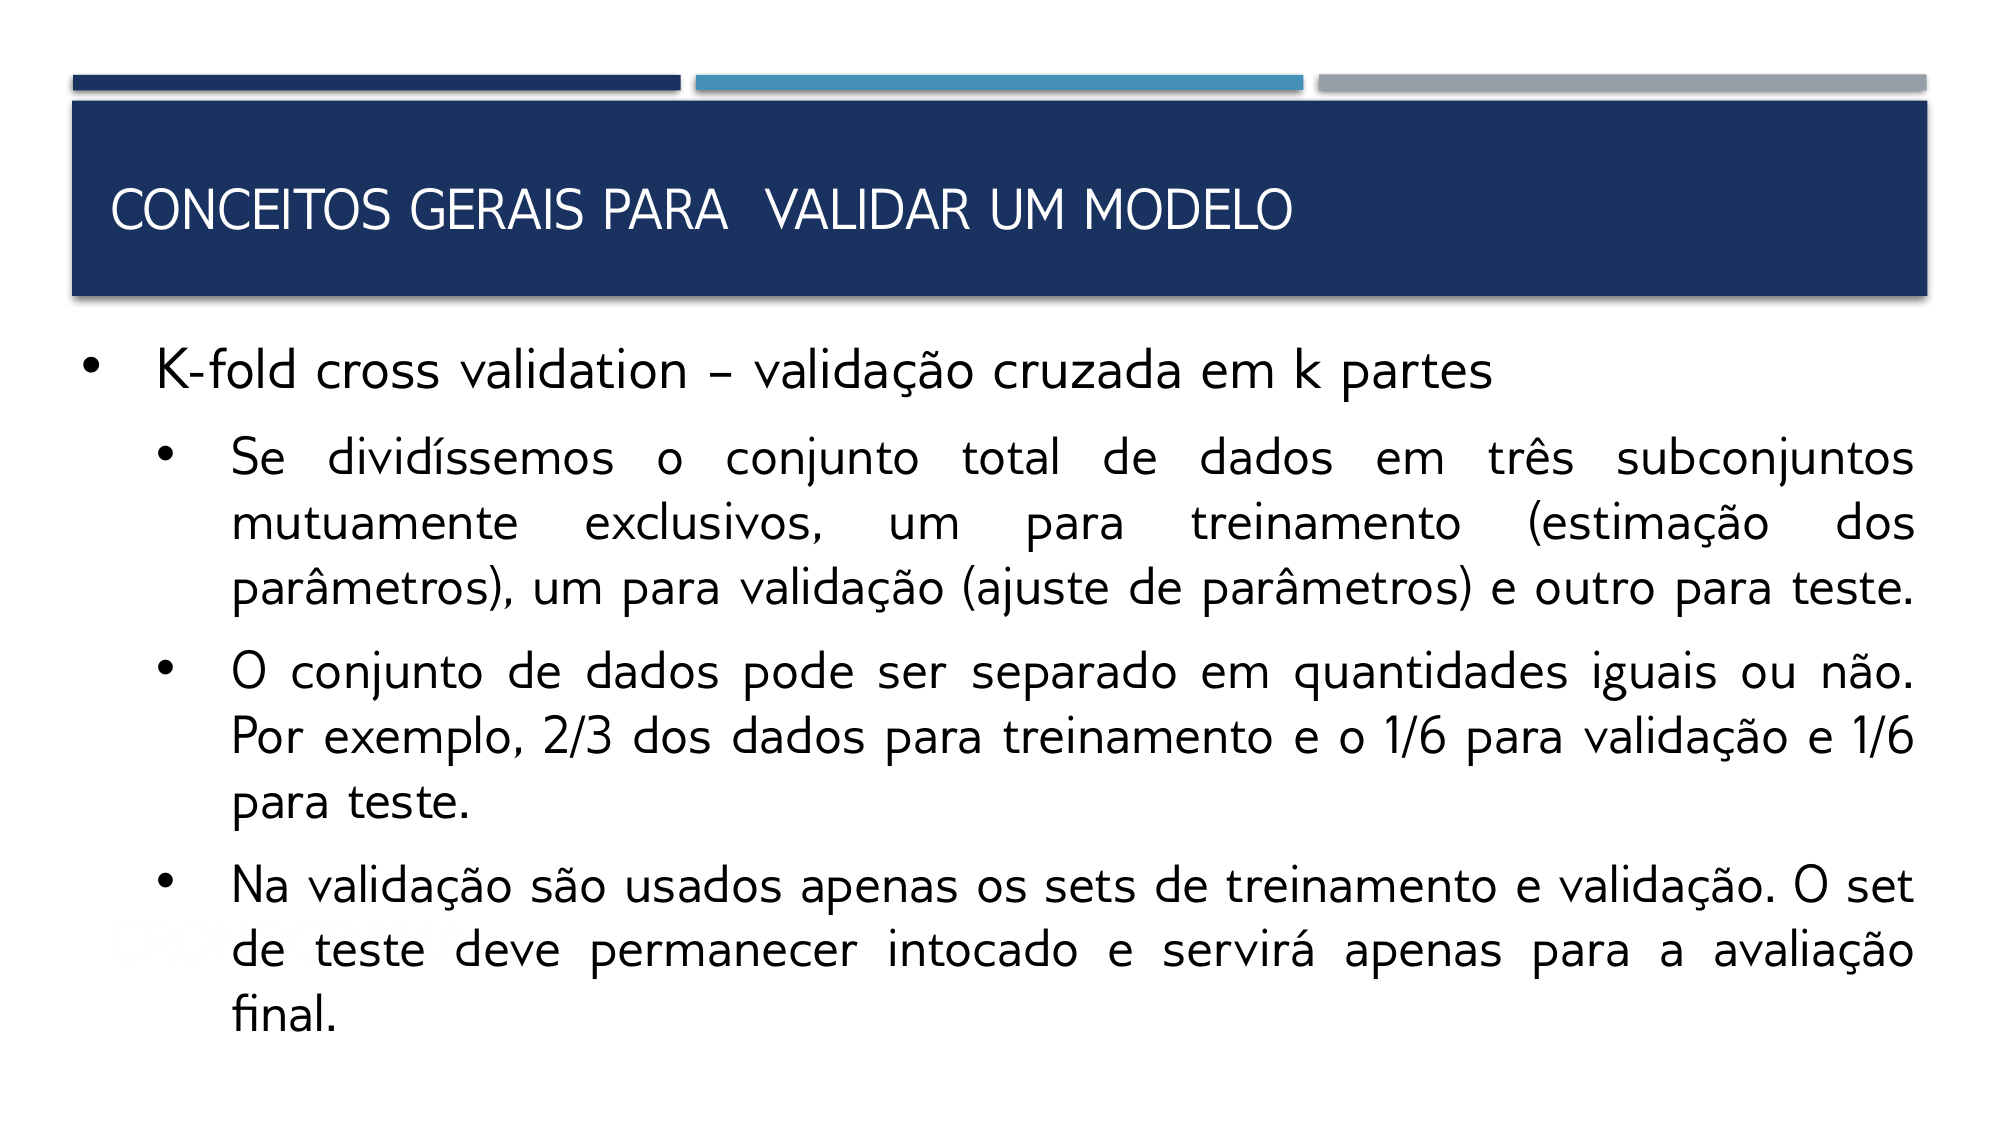

CONCEITOS GERAIS para  validar um modelo
K-fold cross validation – validação cruzada em k partes
Se dividíssemos o conjunto total de dados em três subconjuntos mutuamente exclusivos, um para treinamento (estimação dos parâmetros), um para validação (ajuste de parâmetros) e outro para teste.
O conjunto de dados pode ser separado em quantidades iguais ou não. Por exemplo, 2/3 dos dados para treinamento e o 1/6 para validação e 1/6 para teste.
Na validação são usados apenas os sets de treinamento e validação. O set de teste deve permanecer intocado e servirá apenas para a avaliação final.
# cronograma